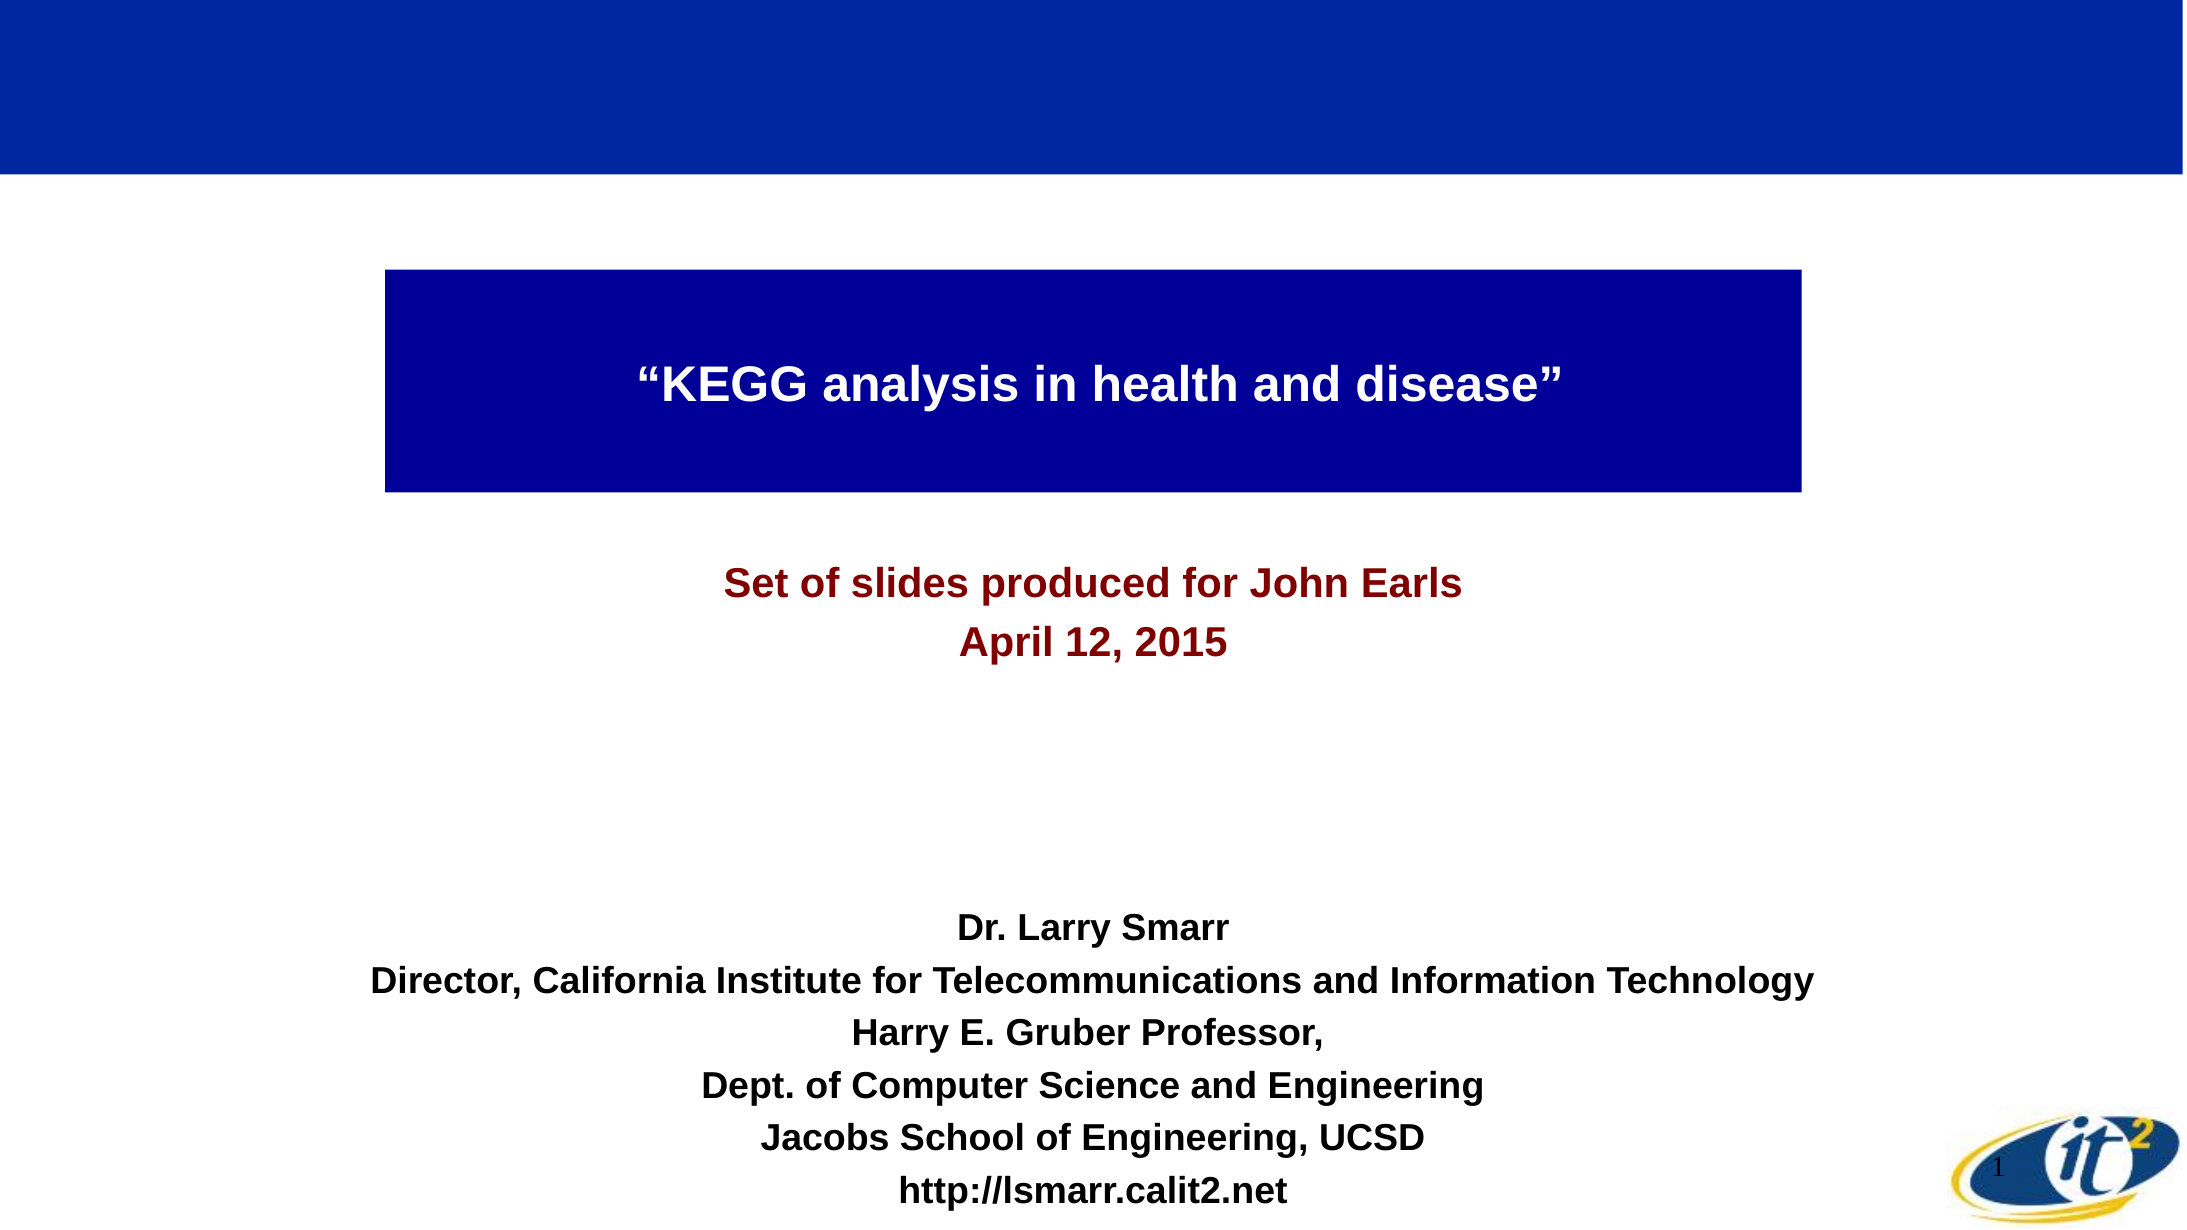

“KEGG analysis in health and disease”
Set of slides produced for John Earls
April 12, 2015
Dr. Larry Smarr
Director, California Institute for Telecommunications and Information Technology
Harry E. Gruber Professor,
Dept. of Computer Science and Engineering
Jacobs School of Engineering, UCSD
http://lsmarr.calit2.net
1